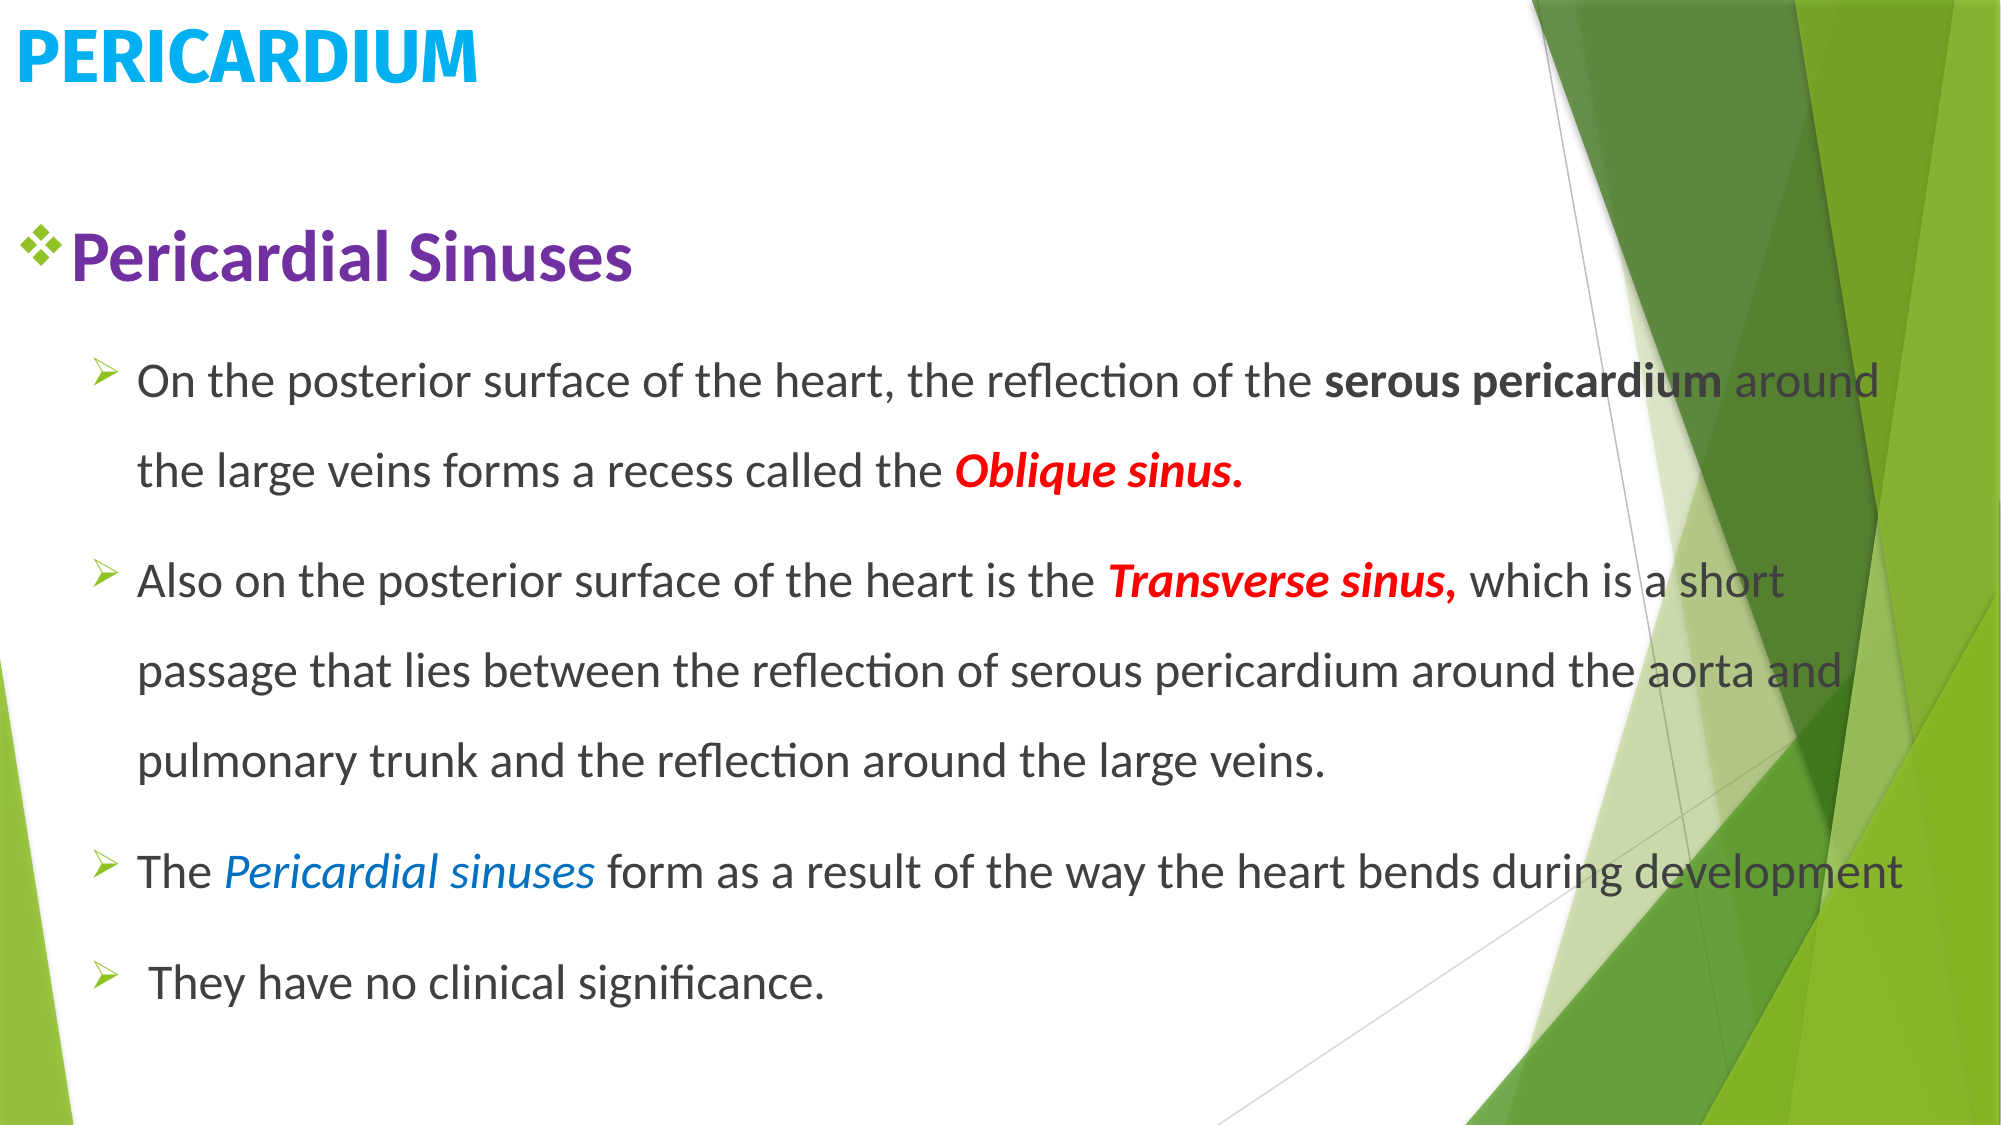

# PERICARDIUM
Pericardial Sinuses
On the posterior surface of the heart, the reflection of the serous pericardium around the large veins forms a recess called the Oblique sinus.
Also on the posterior surface of the heart is the Transverse sinus, which is a short passage that lies between the reflection of serous pericardium around the aorta and pulmonary trunk and the reflection around the large veins.
The Pericardial sinuses form as a result of the way the heart bends during development
 They have no clinical significance.